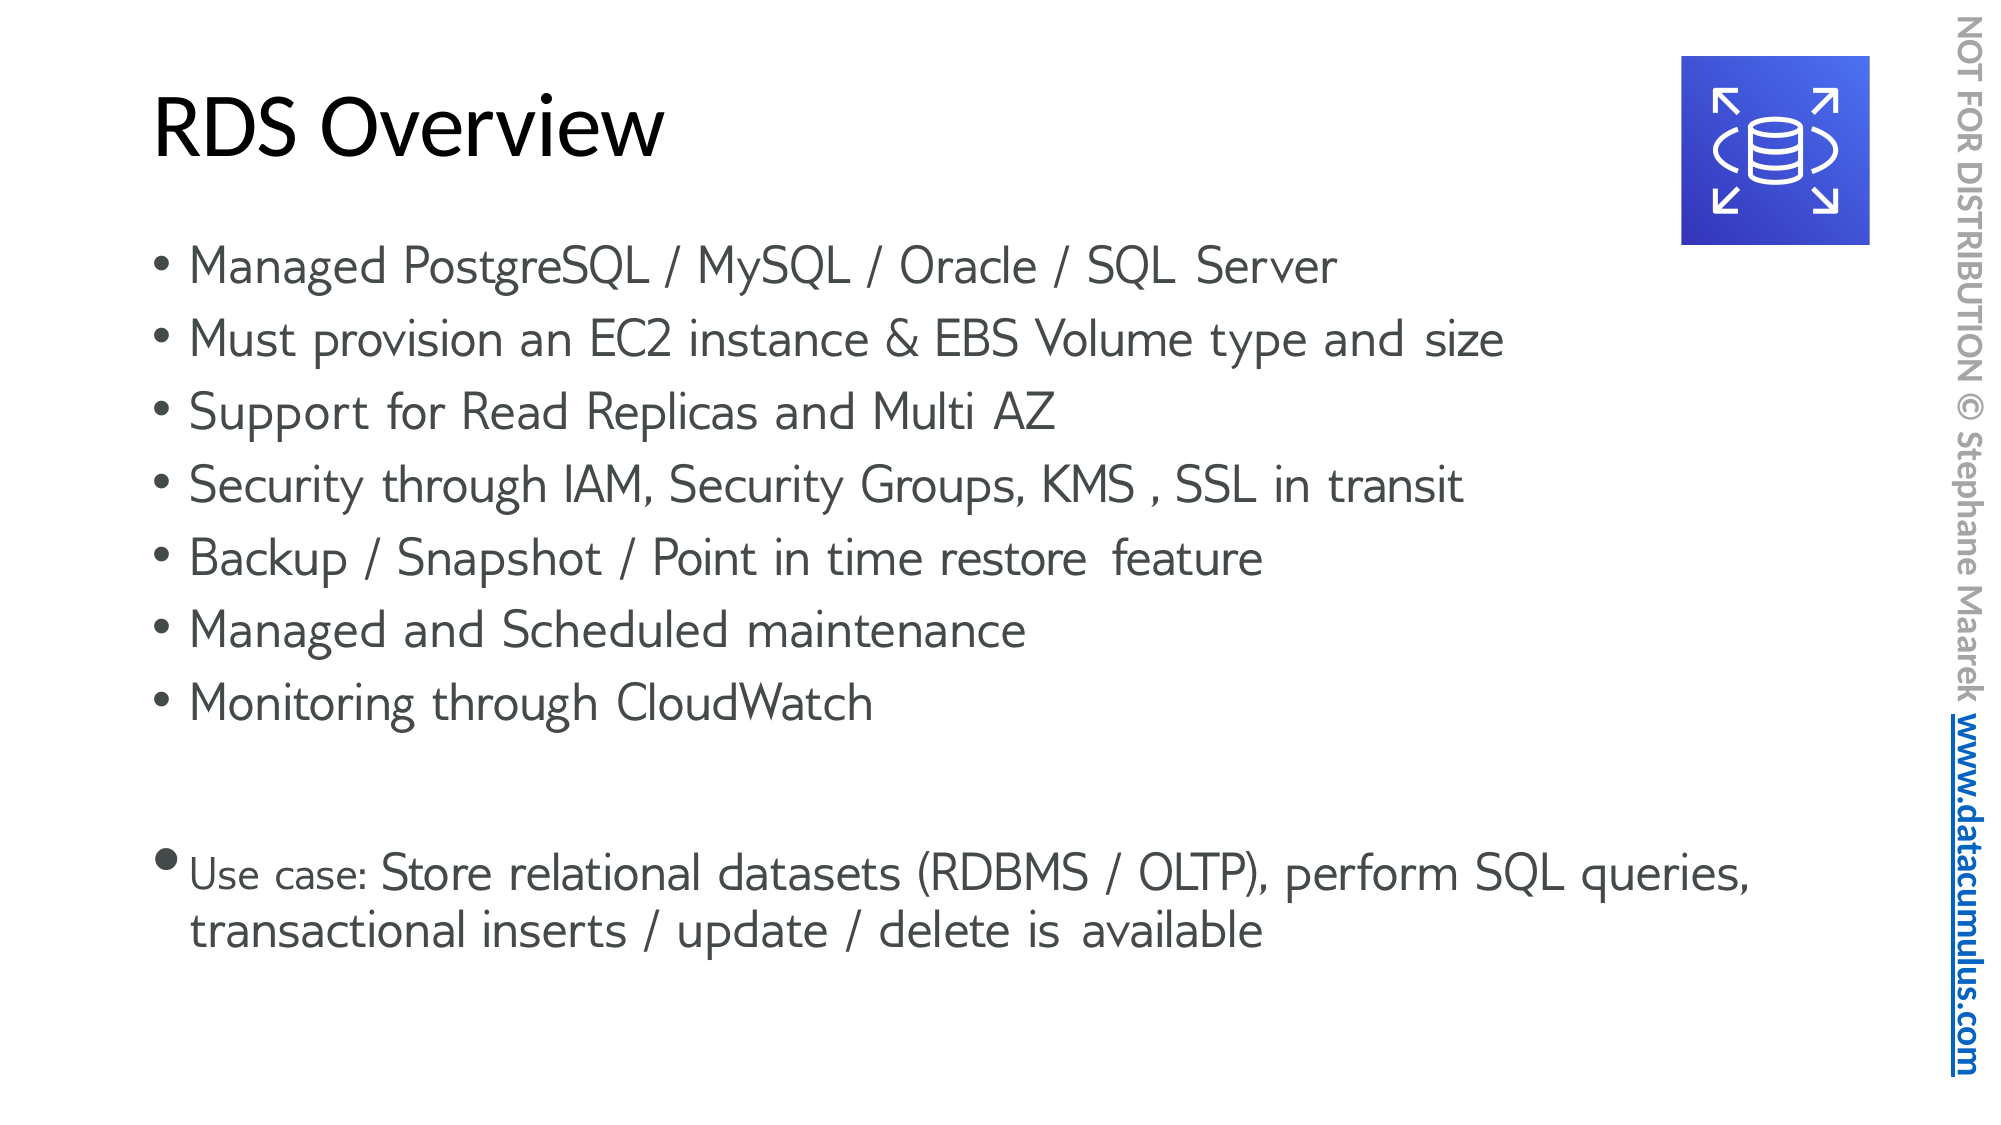

NOT FOR DISTRIBUTION © Stephane Maarek www.datacumulus.com

# RDS Overview
Managed PostgreSQL / MySQL / Oracle / SQL Server
Must provision an EC2 instance & EBS Volume type and size
Support for Read Replicas and Multi AZ
Security through IAM, Security Groups, KMS , SSL in transit
Backup / Snapshot / Point in time restore feature
Managed and Scheduled maintenance
Monitoring through CloudWatch

Use case: Store relational datasets (RDBMS / OLTP), perform SQL queries,  transactional inserts / update / delete is available
© Stephane Maarek